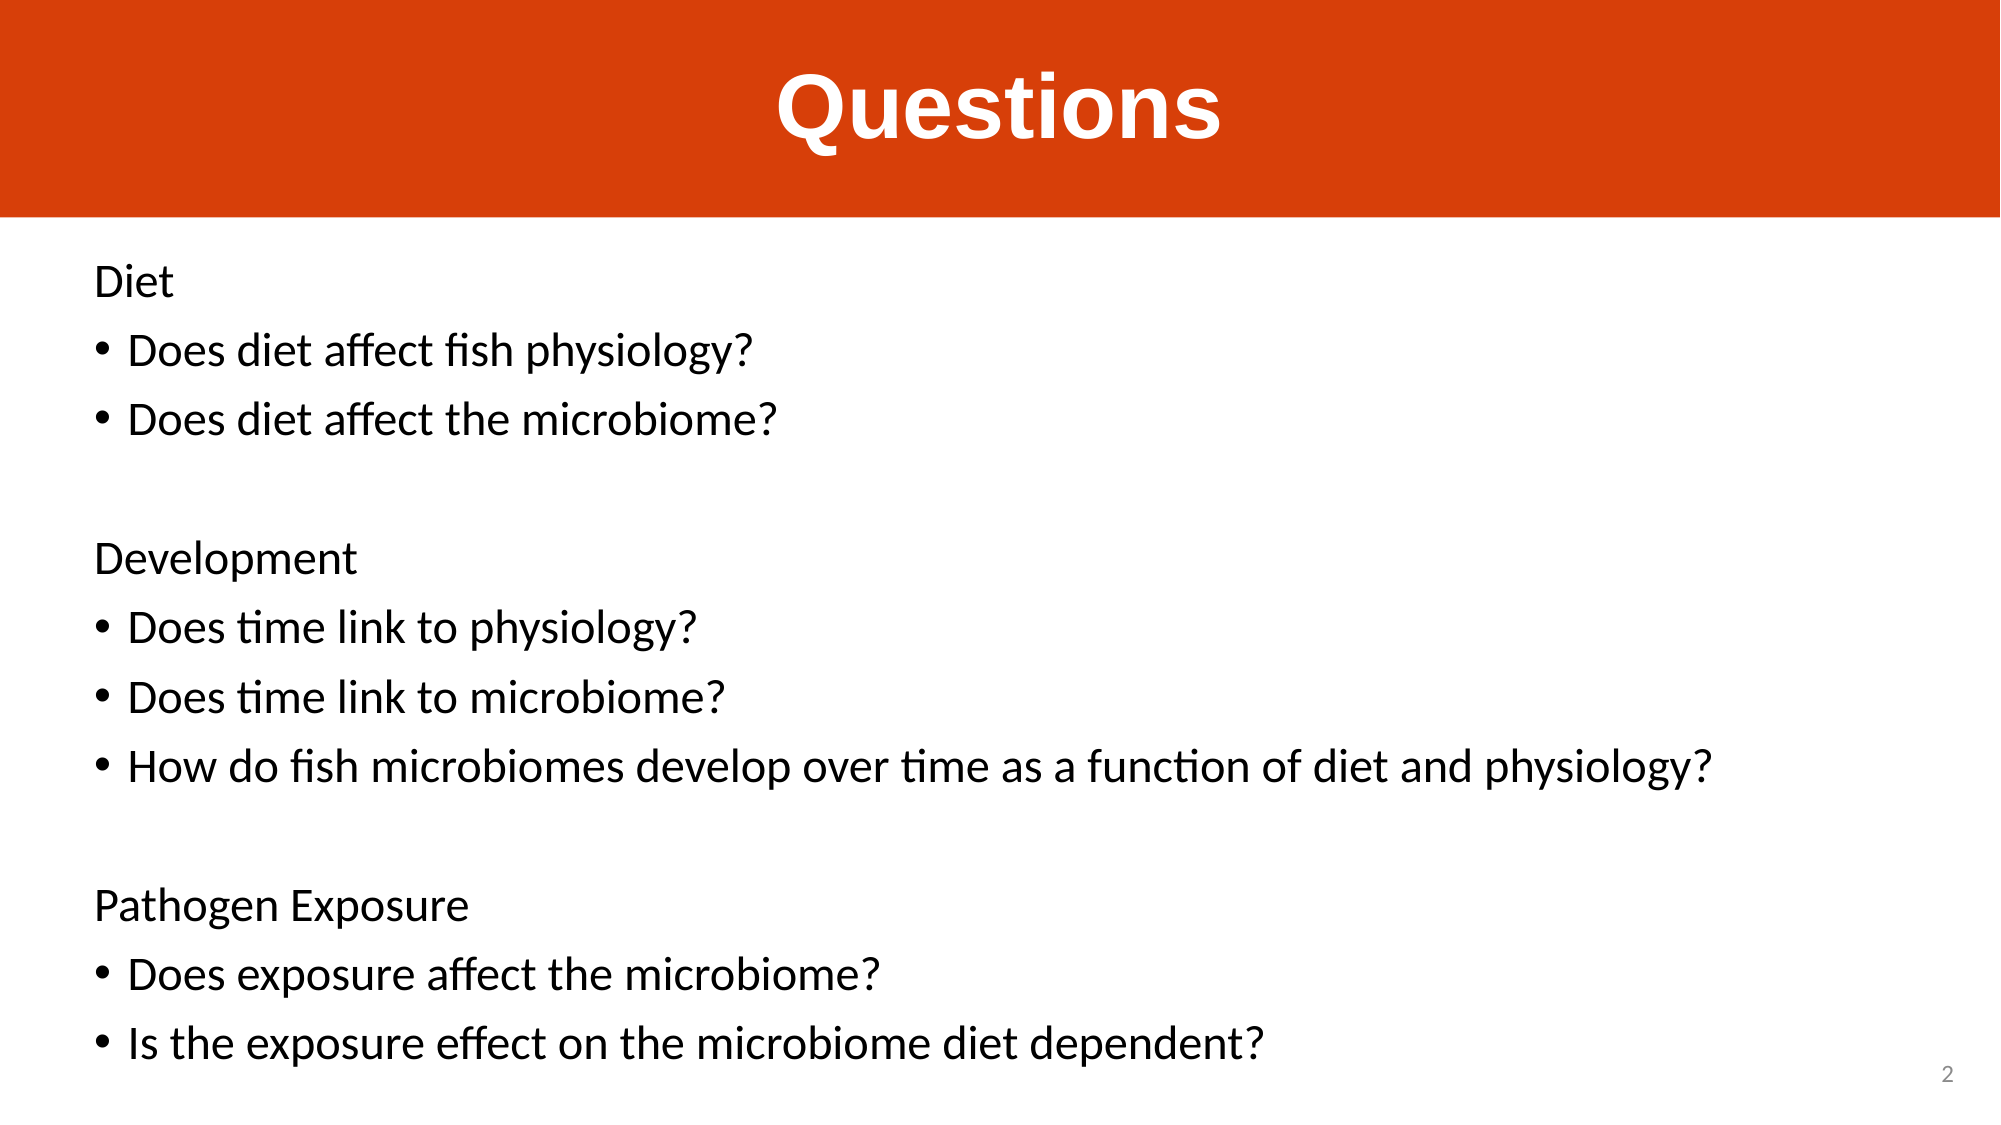

# Questions
Diet
Does diet affect fish physiology?
Does diet affect the microbiome?

Development
Does time link to physiology?
Does time link to microbiome?
How do fish microbiomes develop over time as a function of diet and physiology?

Pathogen Exposure
Does exposure affect the microbiome?
Is the exposure effect on the microbiome diet dependent?
2